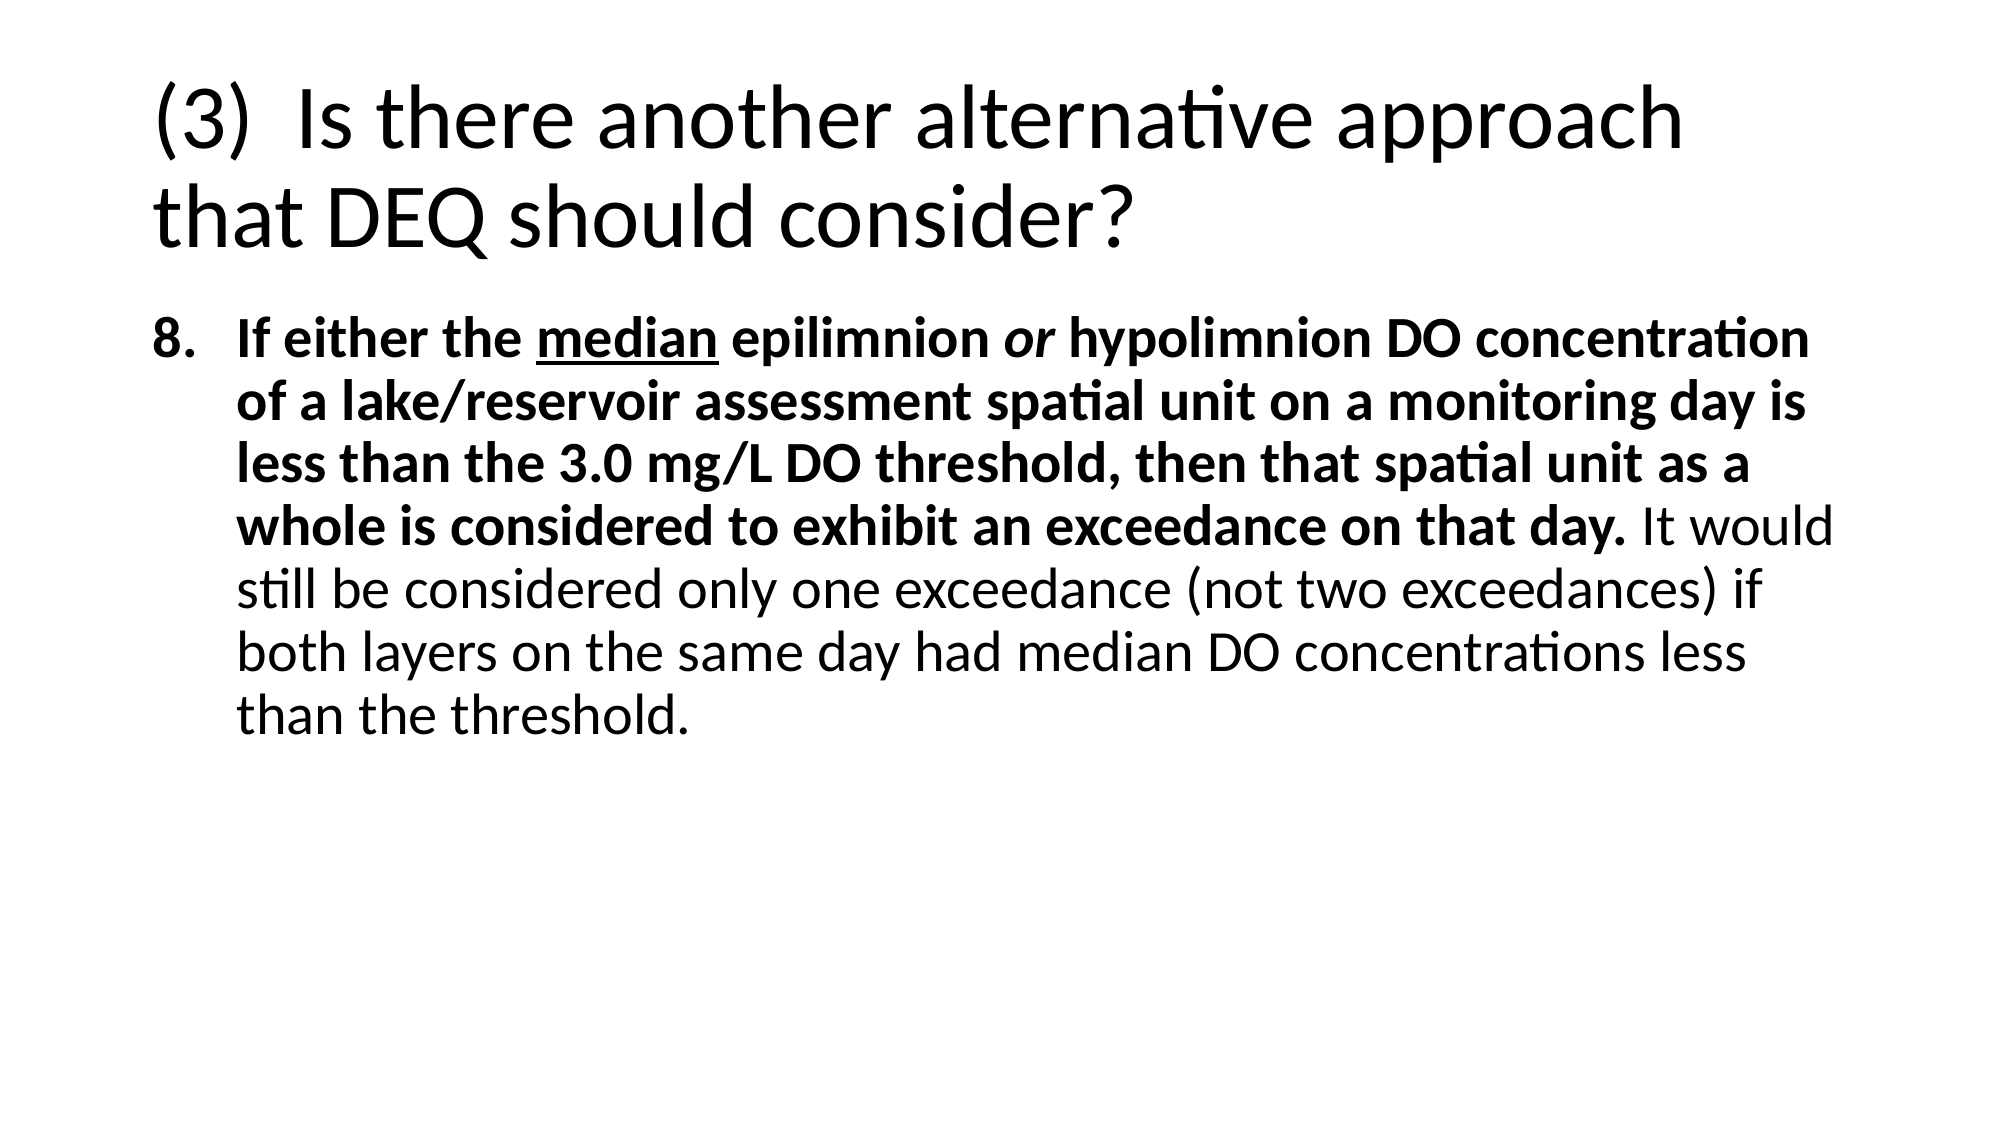

# (3)  Is there another alternative approach that DEQ should consider?
If either the median epilimnion or hypolimnion DO concentration of a lake/reservoir assessment spatial unit on a monitoring day is less than the 3.0 mg/L DO threshold, then that spatial unit as a whole is considered to exhibit an exceedance on that day. It would still be considered only one exceedance (not two exceedances) if both layers on the same day had median DO concentrations less than the threshold.